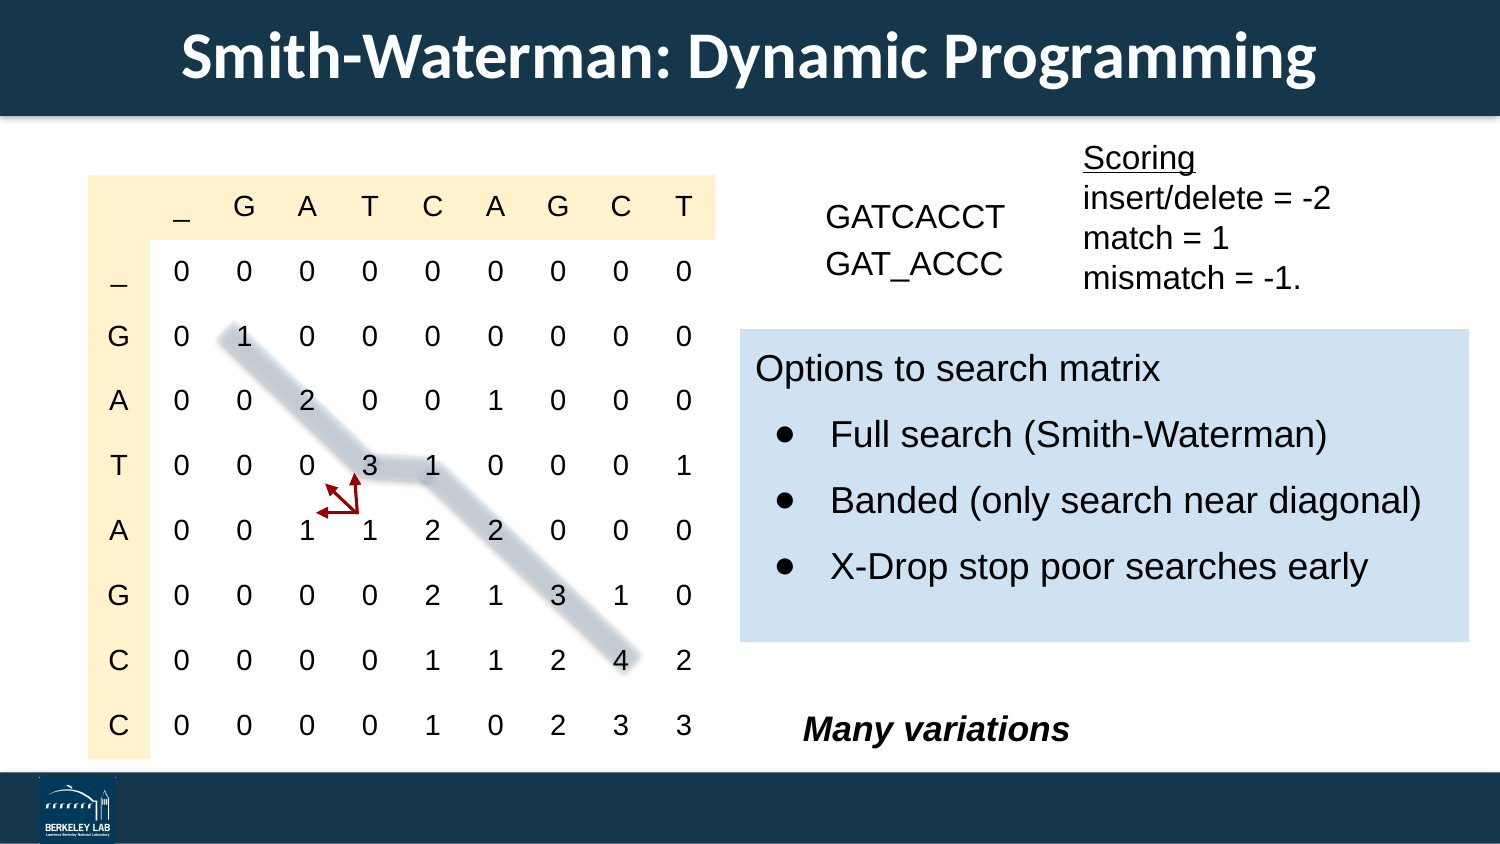

# Smith-Waterman: Dynamic Programming
Scoring
insert/delete = -2
match = 1
mismatch = -1.
|  | \_ | G | A | T | C | A | G | C | T |
| --- | --- | --- | --- | --- | --- | --- | --- | --- | --- |
| \_ | 0 | 0 | 0 | 0 | 0 | 0 | 0 | 0 | 0 |
| G | 0 | 1 | 0 | 0 | 0 | 0 | 0 | 0 | 0 |
| A | 0 | 0 | 2 | 0 | 0 | 1 | 0 | 0 | 0 |
| T | 0 | 0 | 0 | 3 | 1 | 0 | 0 | 0 | 1 |
| A | 0 | 0 | 1 | 1 | 2 | 2 | 0 | 0 | 0 |
| G | 0 | 0 | 0 | 0 | 2 | 1 | 3 | 1 | 0 |
| C | 0 | 0 | 0 | 0 | 1 | 1 | 2 | 4 | 2 |
| C | 0 | 0 | 0 | 0 | 1 | 0 | 2 | 3 | 3 |
GATCACCT
GAT_ACCC
Options to search matrix
Full search (Smith-Waterman)
Banded (only search near diagonal)
X-Drop stop poor searches early
Many variations